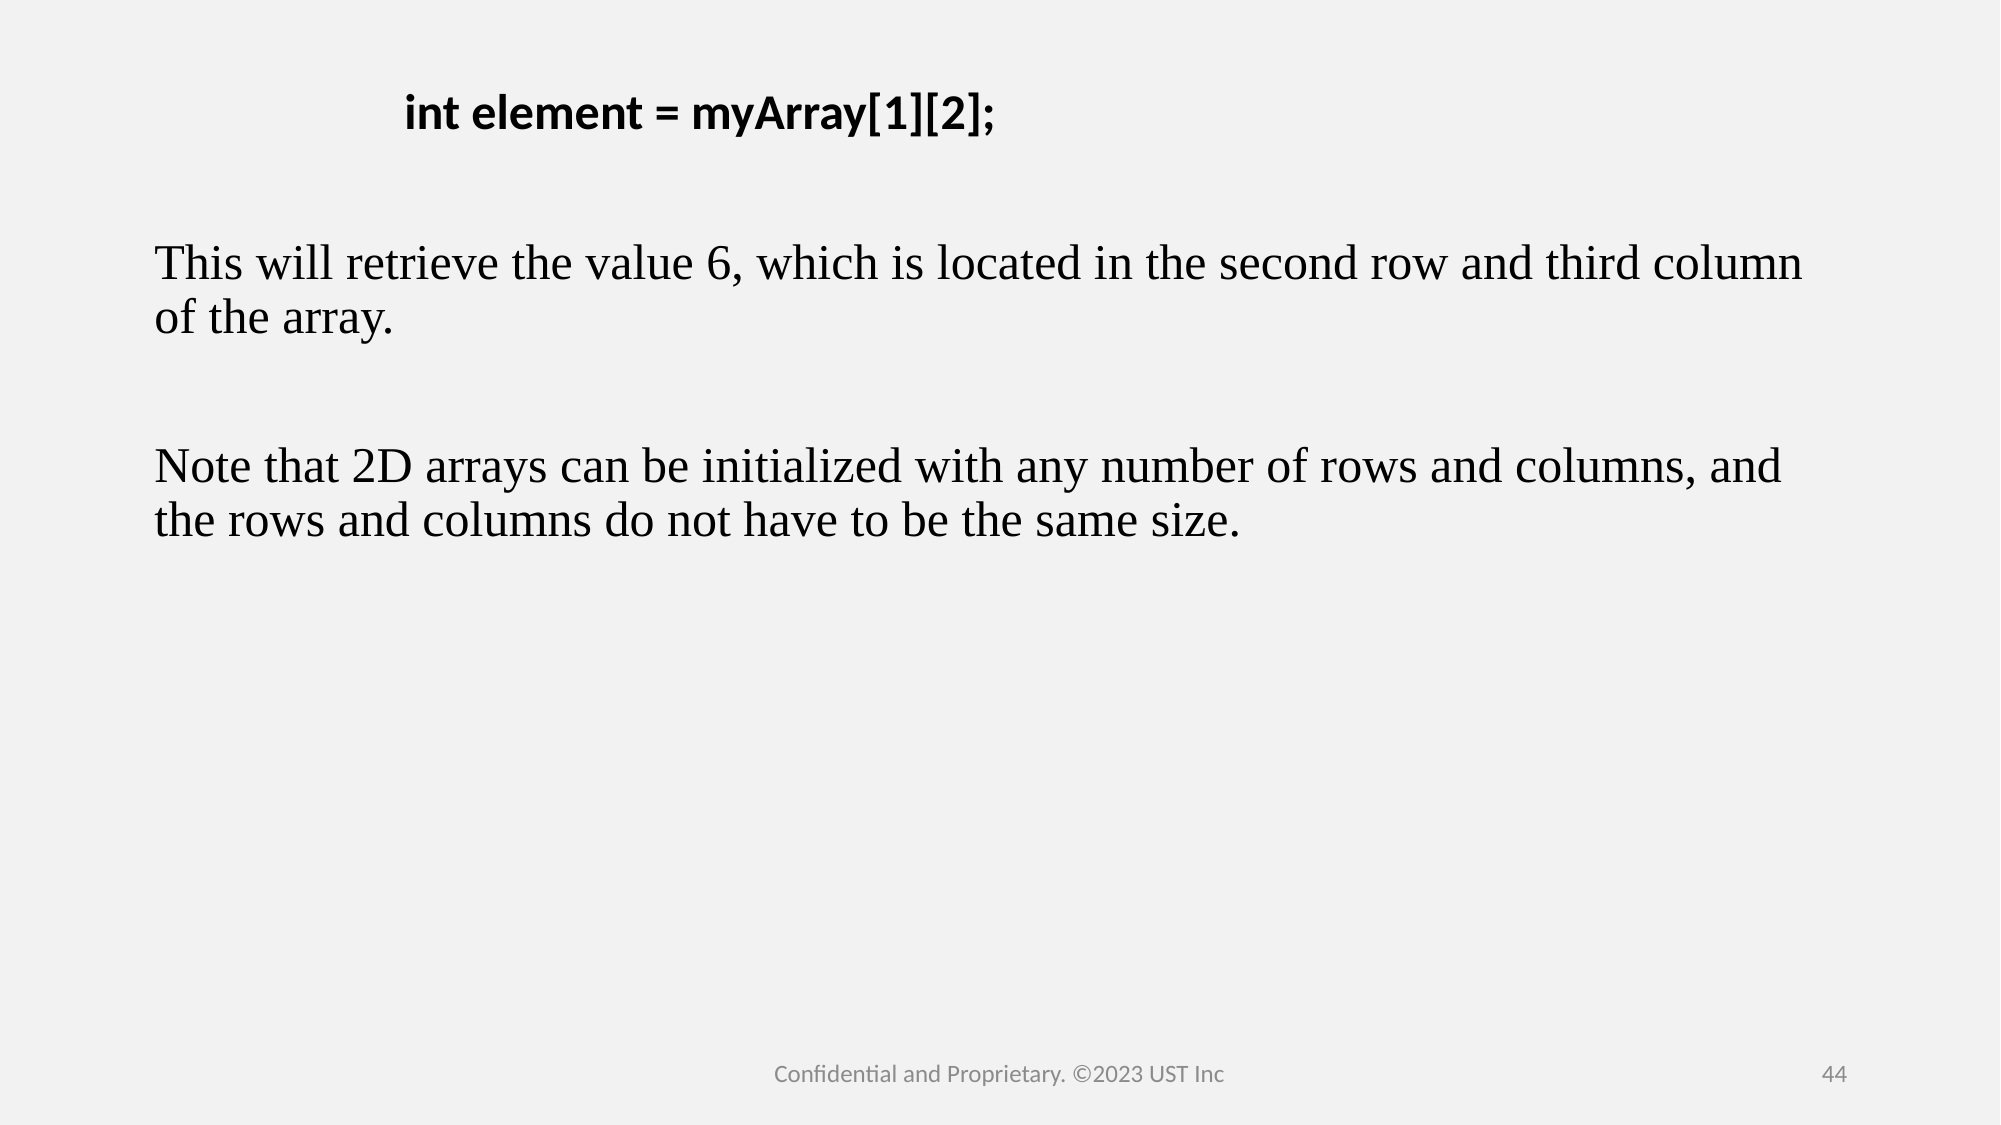

int element = myArray[1][2];

This will retrieve the value 6, which is located in the second row and third column of the array.

Note that 2D arrays can be initialized with any number of rows and columns, and the rows and columns do not have to be the same size.

Confidential and Proprietary. ©2023 UST Inc
44